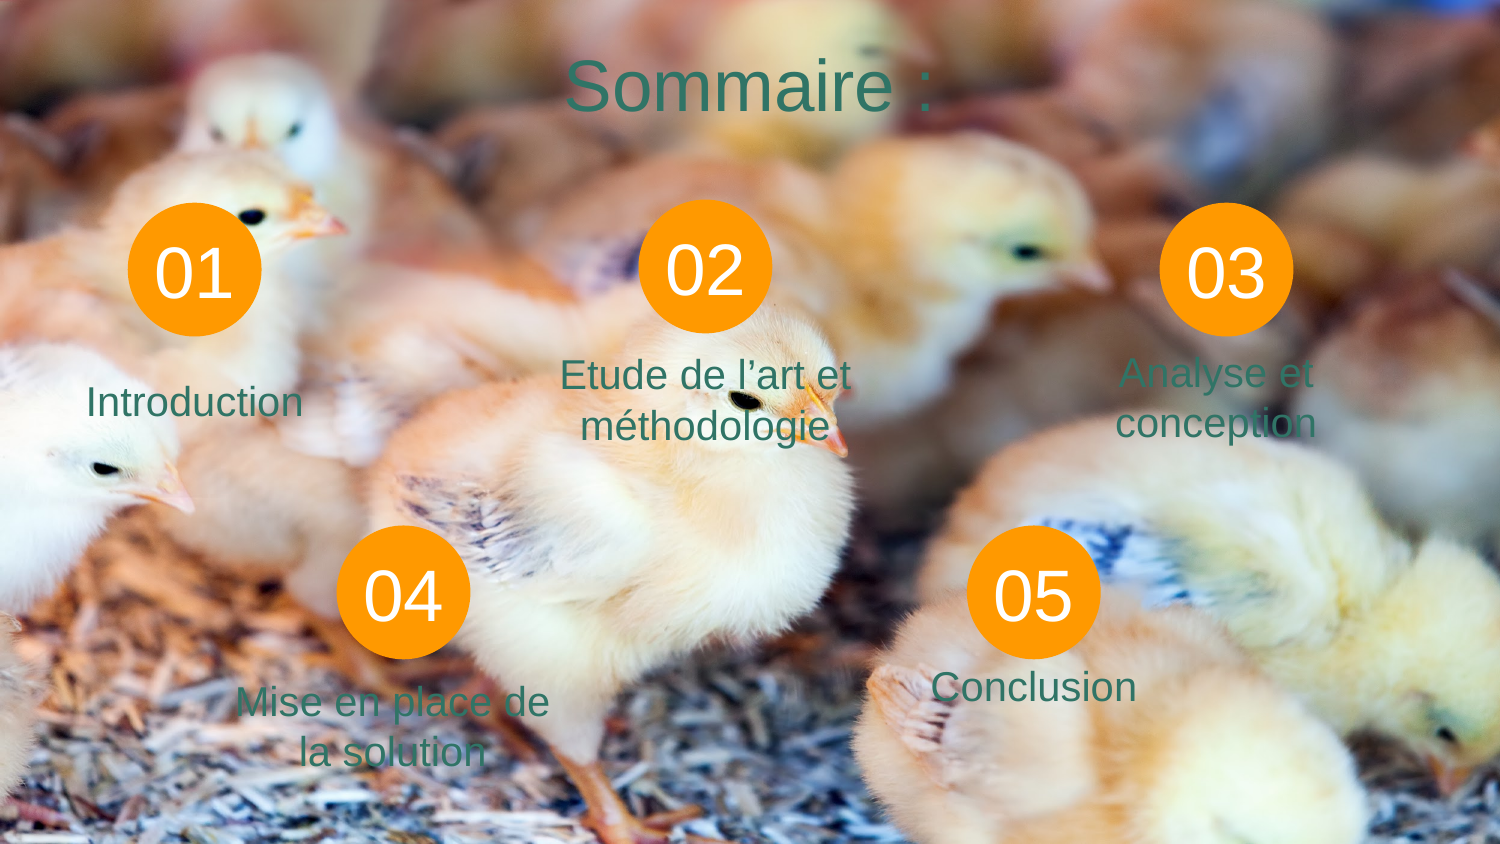

# Sommaire :

02
01
03
Introduction
Analyse et conception
Etude de l’art et méthodologie

04
05
Conclusion
Mise en place de la solution